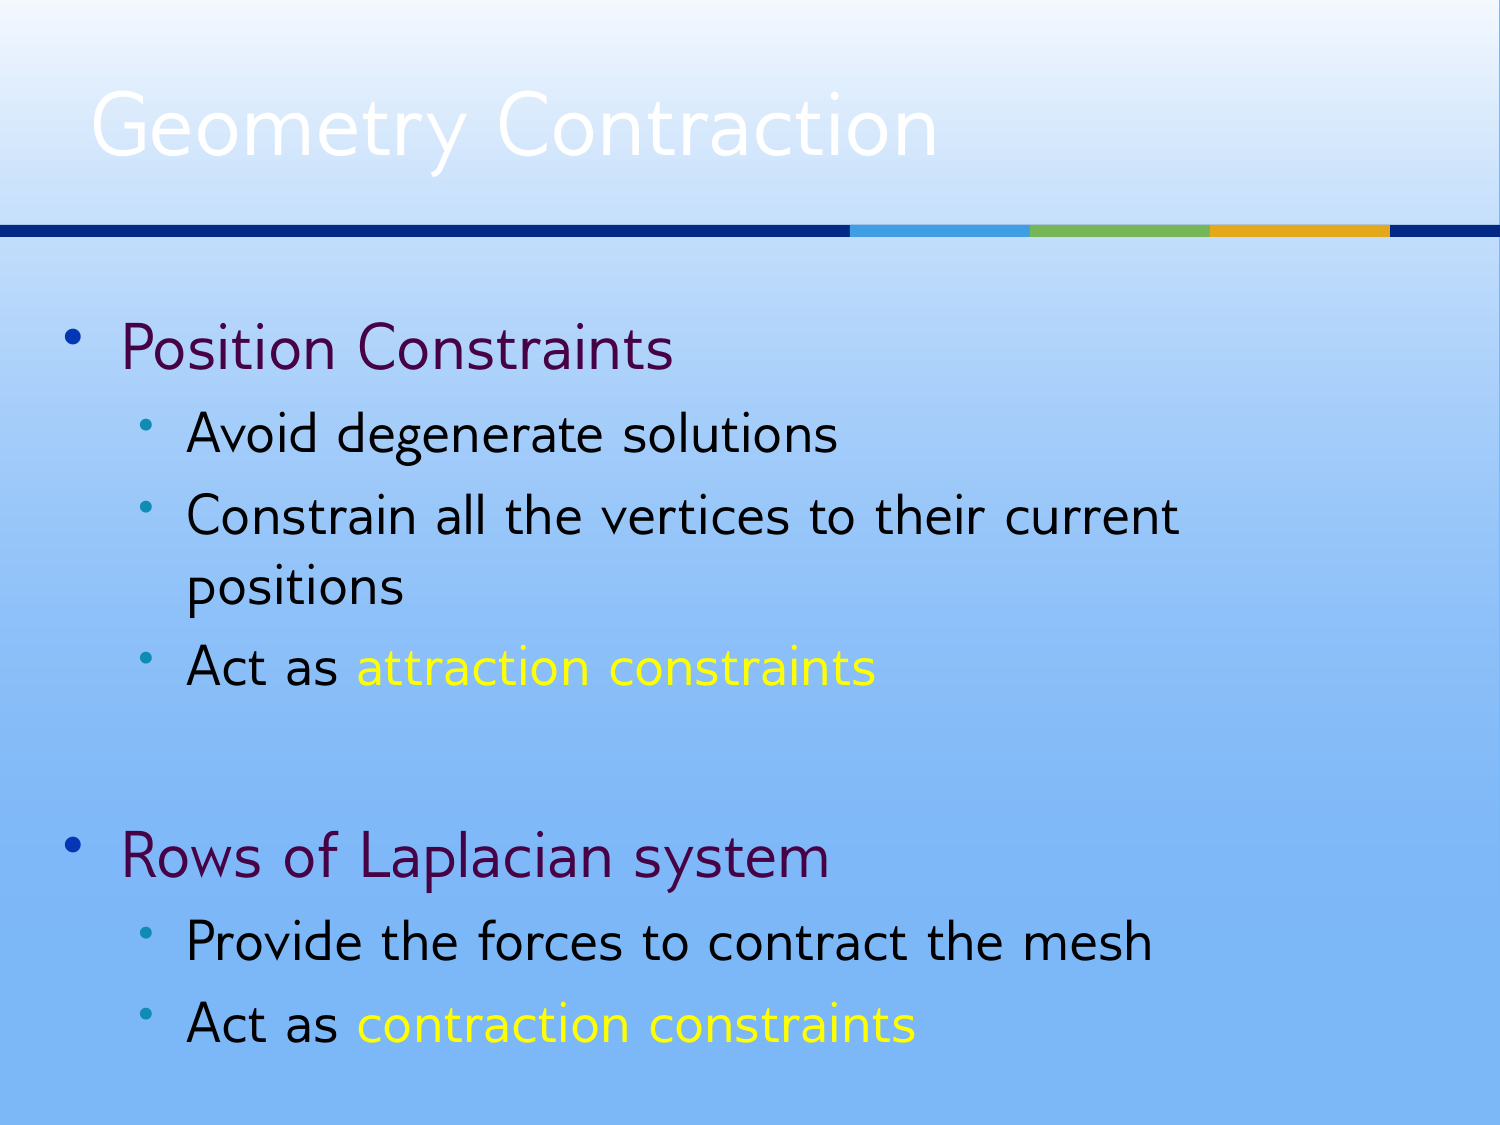

# Geometry Contraction
Position Constraints
Avoid degenerate solutions
Constrain all the vertices to their current positions
Act as attraction constraints

Rows of Laplacian system
Provide the forces to contract the mesh
Act as contraction constraints